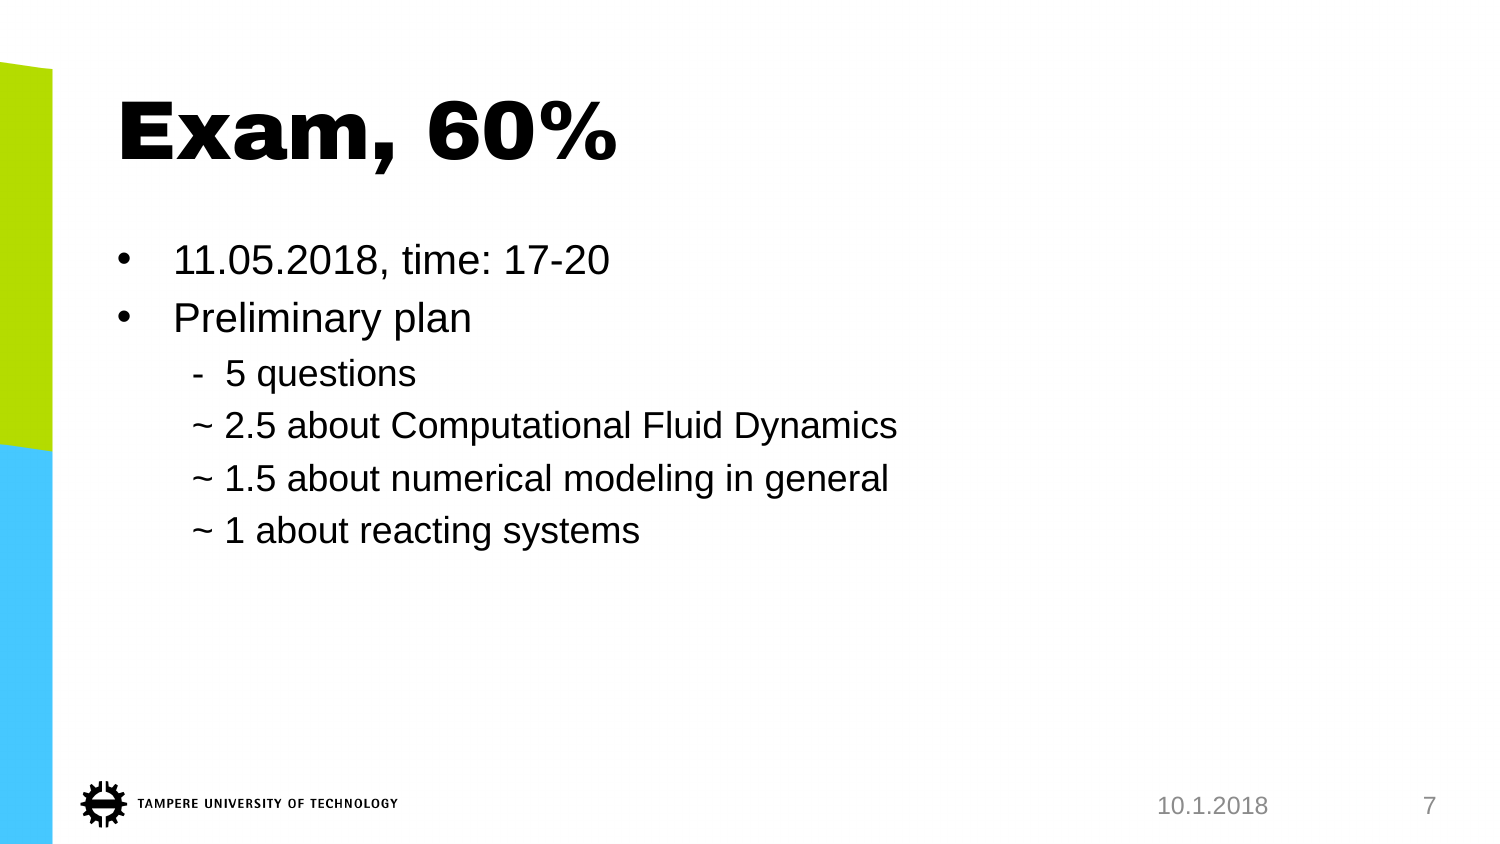

# Exam, 60%
11.05.2018, time: 17-20
Preliminary plan
-  5 questions
~ 2.5 about Computational Fluid Dynamics
~ 1.5 about numerical modeling in general
~ 1 about reacting systems

10.1.2018
7